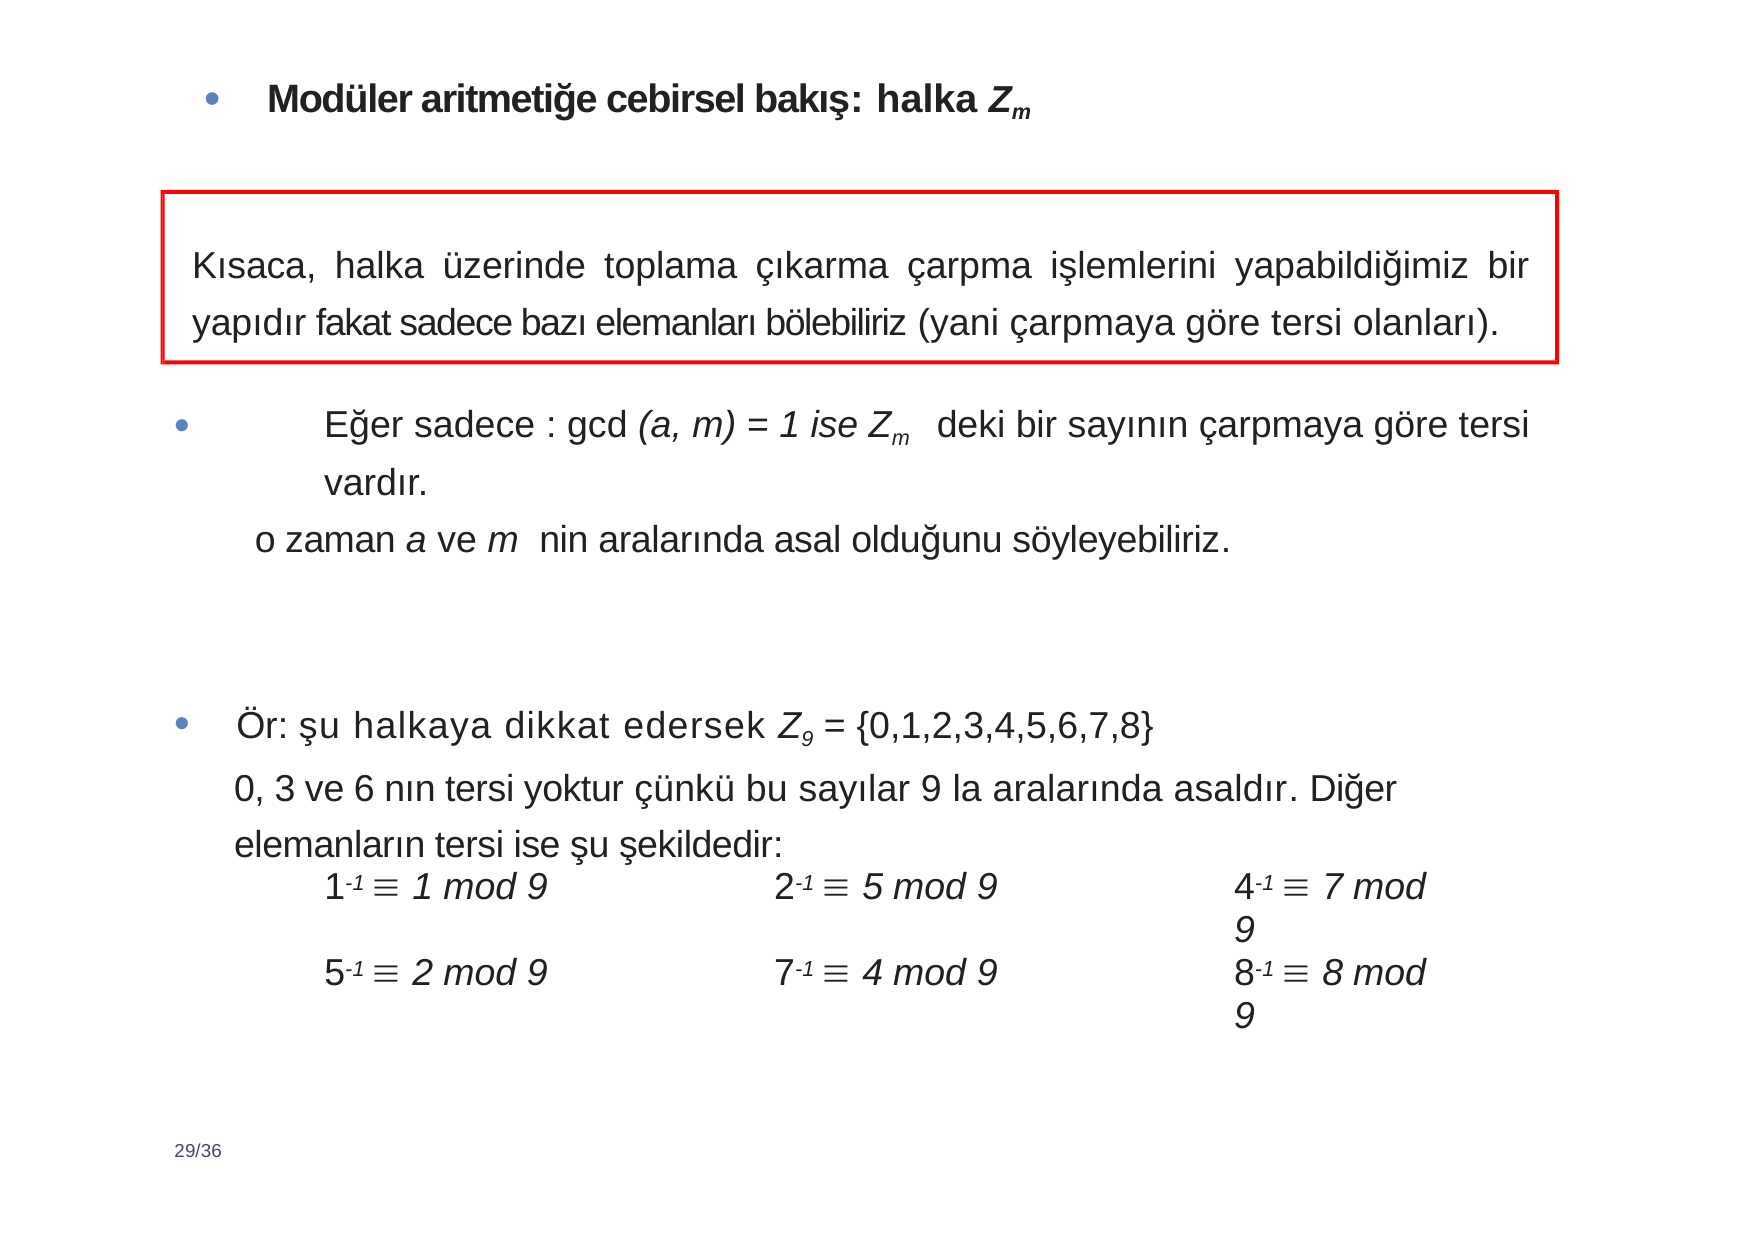

Modüler aritmetiğe cebirsel bakış: halka Zm

Kısaca, halka üzerinde toplama çıkarma çarpma işlemlerini yapabildiğimiz bir yapıdır fakat sadece bazı elemanları bölebiliriz (yani çarpmaya göre tersi olanları).

Eğer sadece : gcd (a, m) = 1 ise Zm   deki bir sayının çarpmaya göre tersi vardır.

 o zaman a ve m  nin aralarında asal olduğunu söyleyebiliriz.

•	Ör: şu halkaya dikkat edersek Z9 = {0,1,2,3,4,5,6,7,8}
0, 3 ve 6 nın tersi yoktur çünkü bu sayılar 9 la aralarında asaldır. Diğer elemanların tersi ise şu şekildedir:
| 1-1 ≡ 1 mod 9 | 2-1 ≡ 5 mod 9 | 4-1 ≡ 7 mod 9 |
| --- | --- | --- |
| 5-1 ≡ 2 mod 9 | 7-1 ≡ 4 mod 9 | 8-1 ≡ 8 mod 9 |
29/36